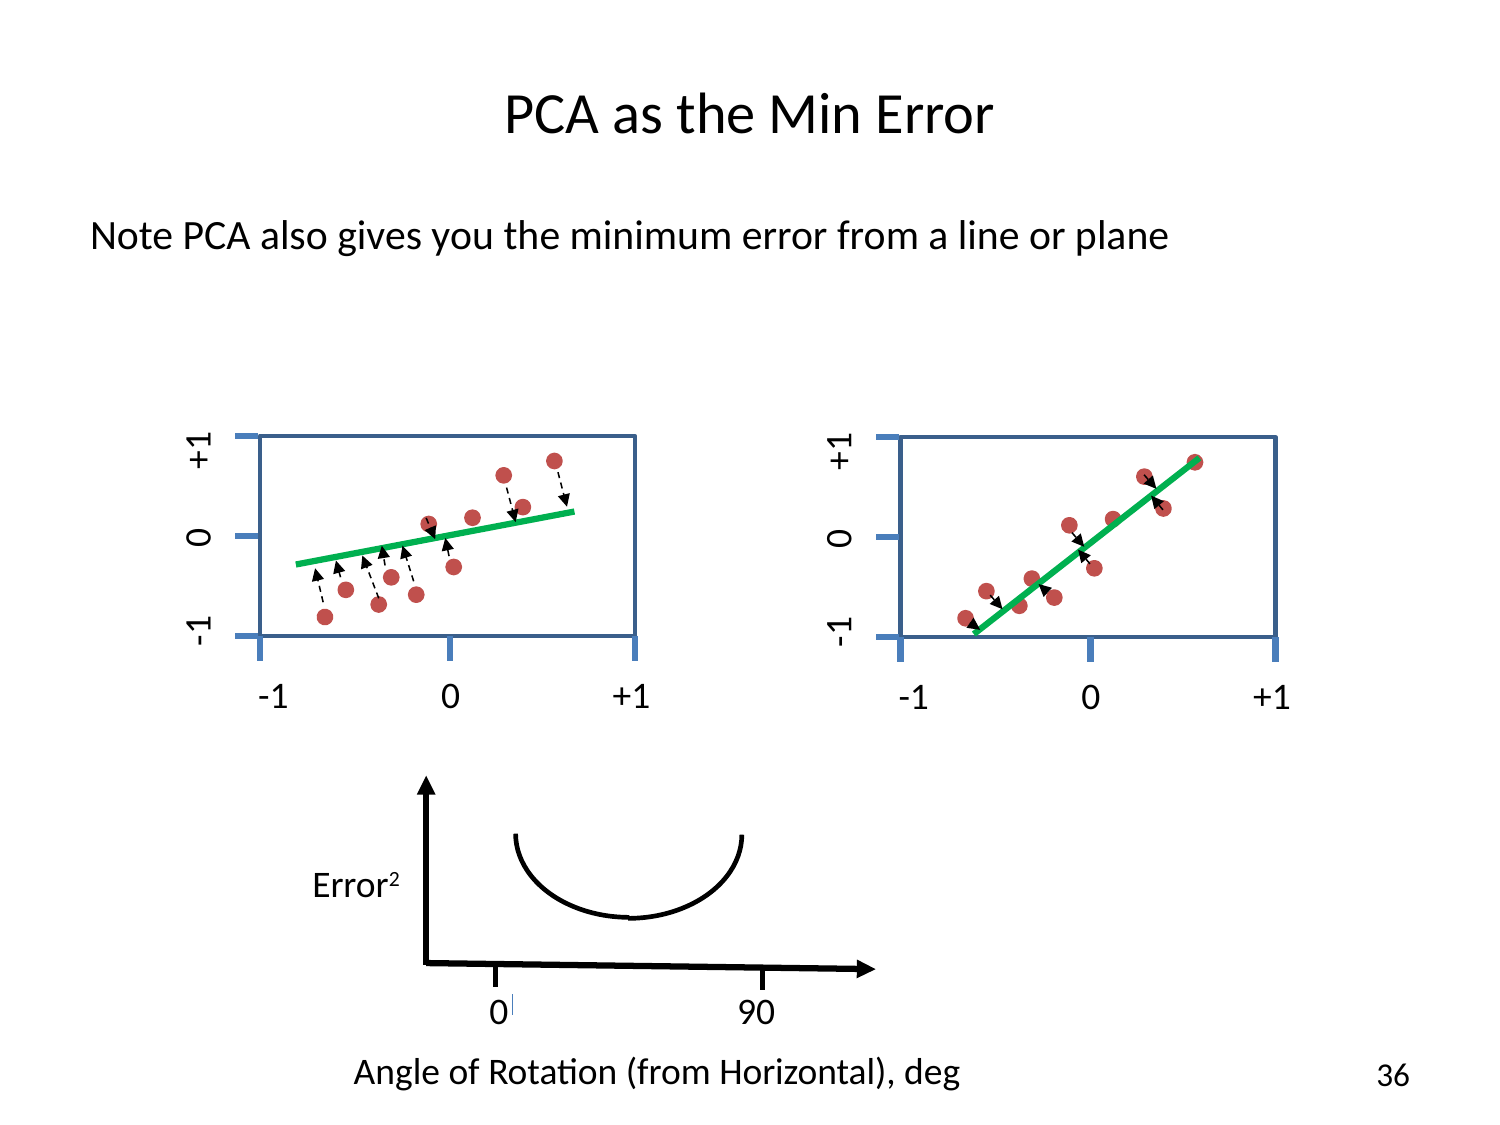

# PCA as the Min Error
Note PCA also gives you the minimum error from a line or plane

-1        0       +1
-1        0       +1

-1                  0                  +1
-1                  0                  +1

Error2
0                           90
Angle of Rotation (from Horizontal), deg
36